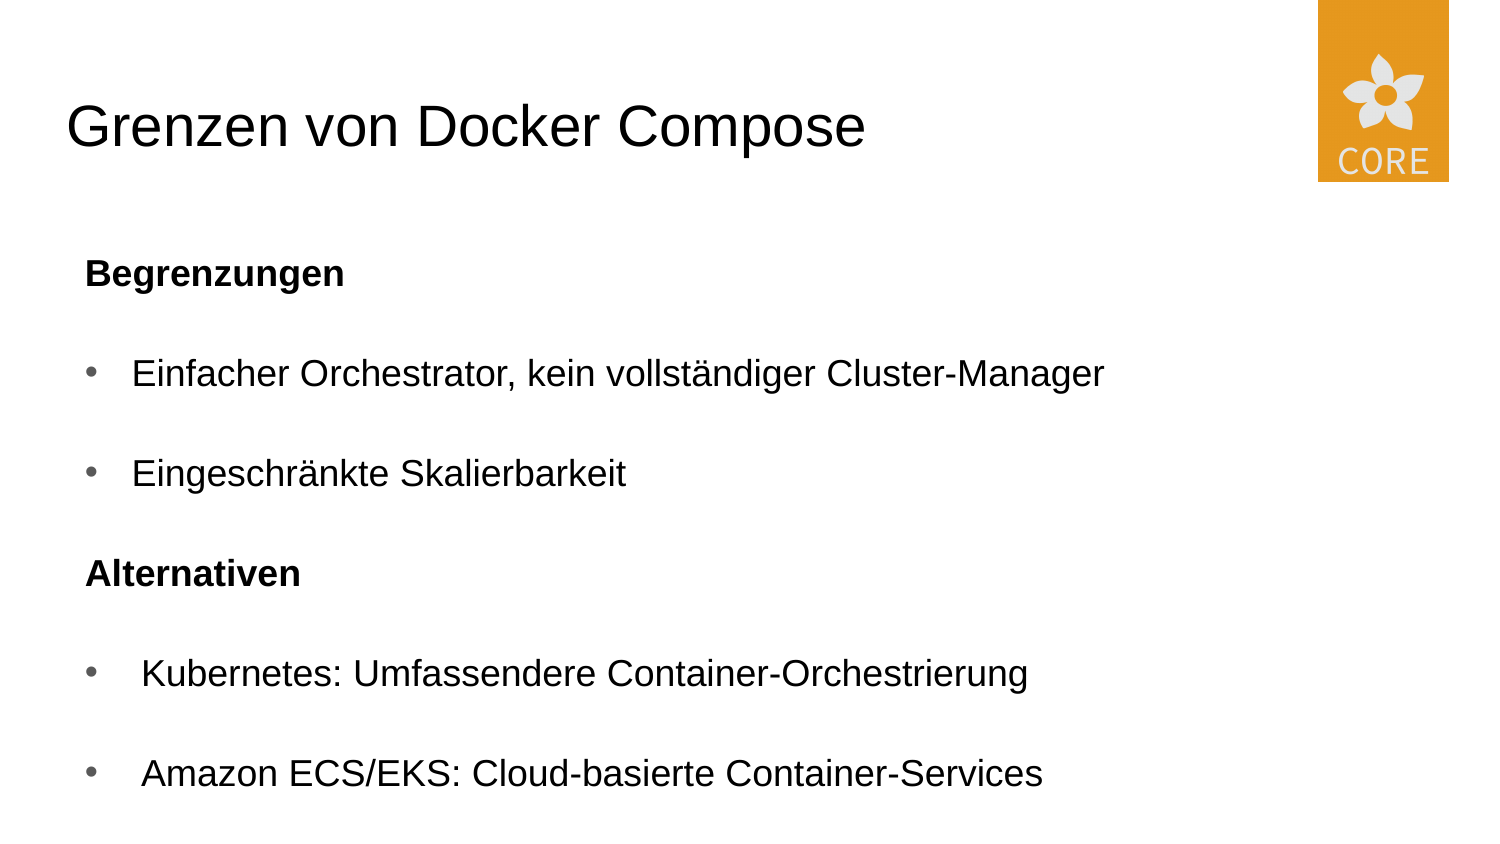

# Grenzen von Docker Compose
Begrenzungen
Einfacher Orchestrator, kein vollständiger Cluster-Manager
Eingeschränkte Skalierbarkeit
Alternativen
Kubernetes: Umfassendere Container-Orchestrierung
Amazon ECS/EKS: Cloud-basierte Container-Services